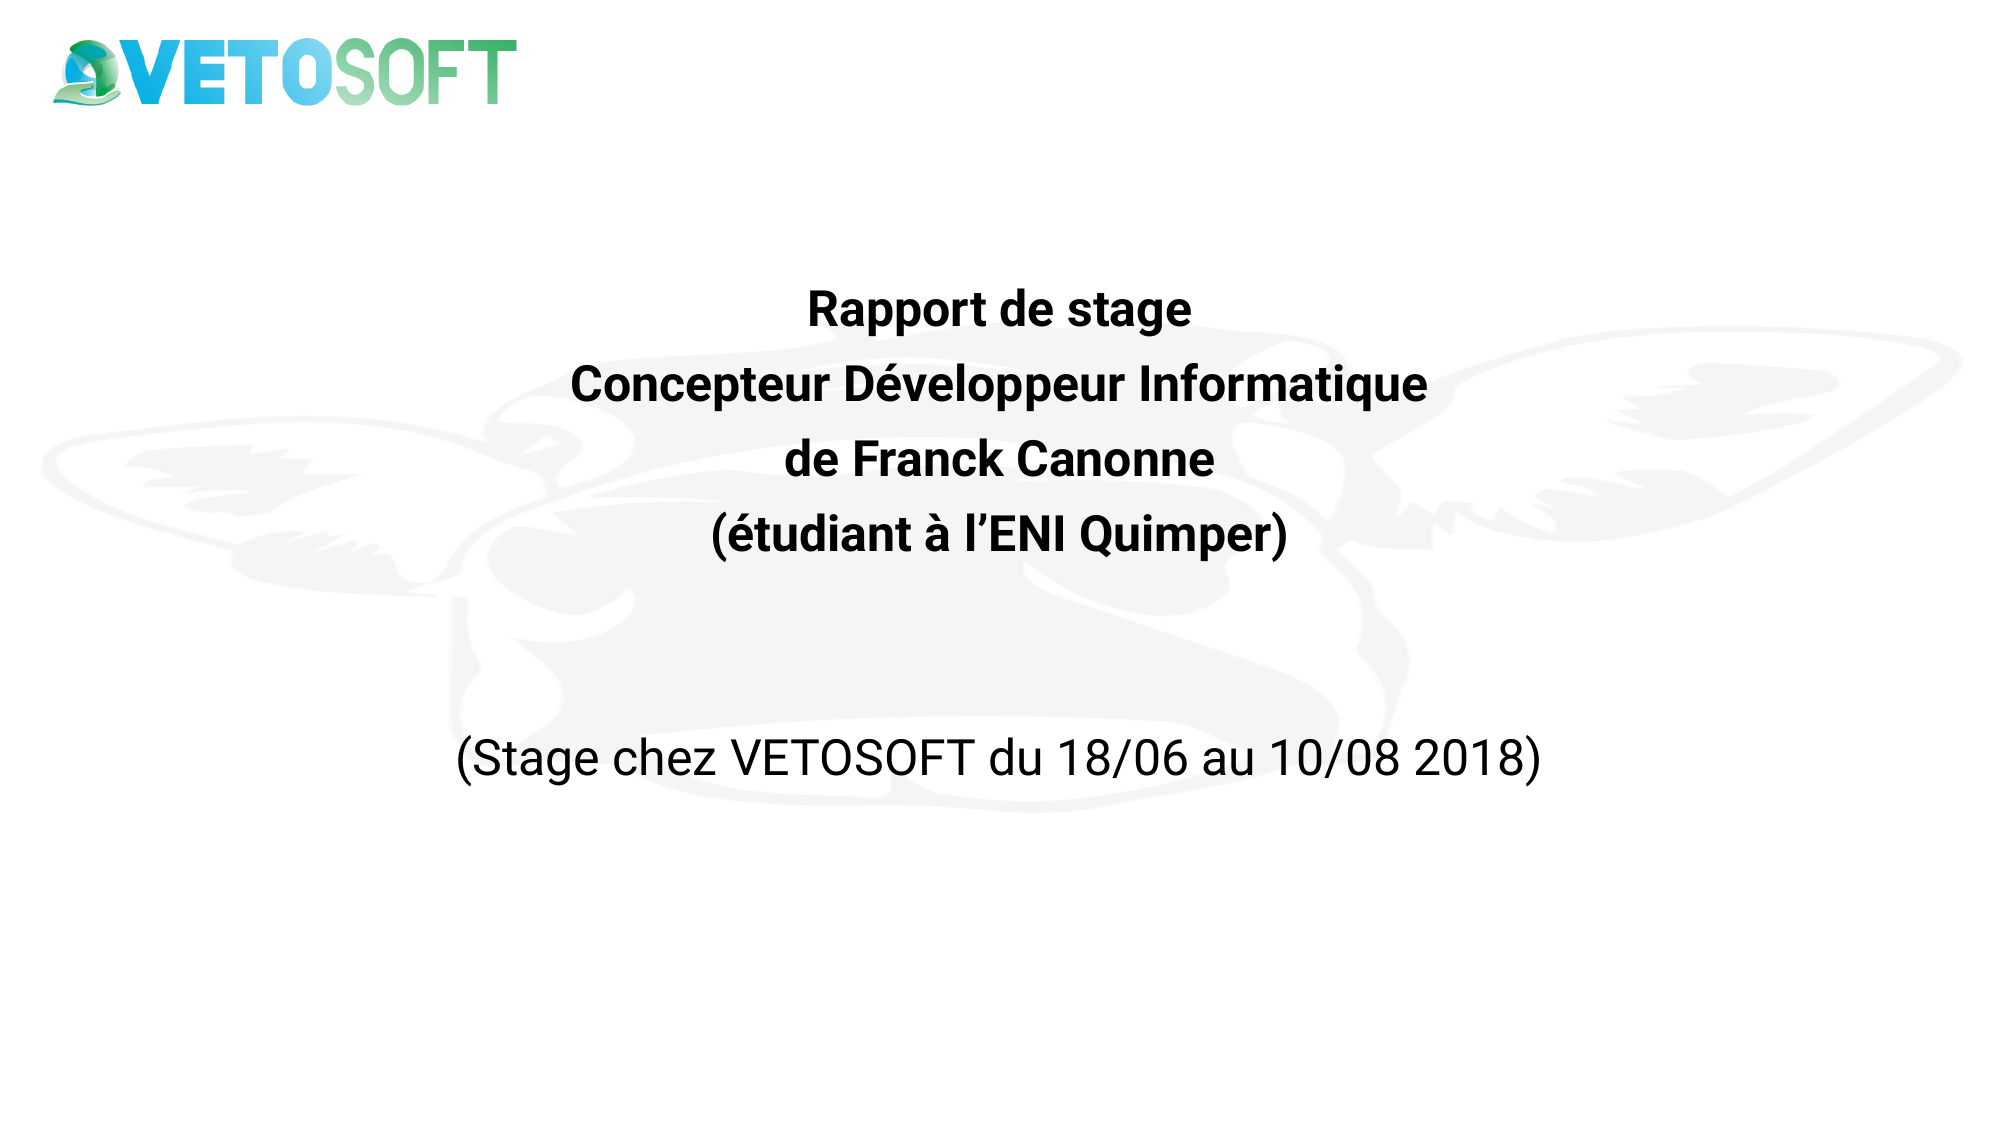

Rapport de stage
Concepteur Développeur Informatique
de Franck Canonne
(étudiant à l’ENI Quimper)

(Stage chez VETOSOFT du 18/06 au 10/08 2018)